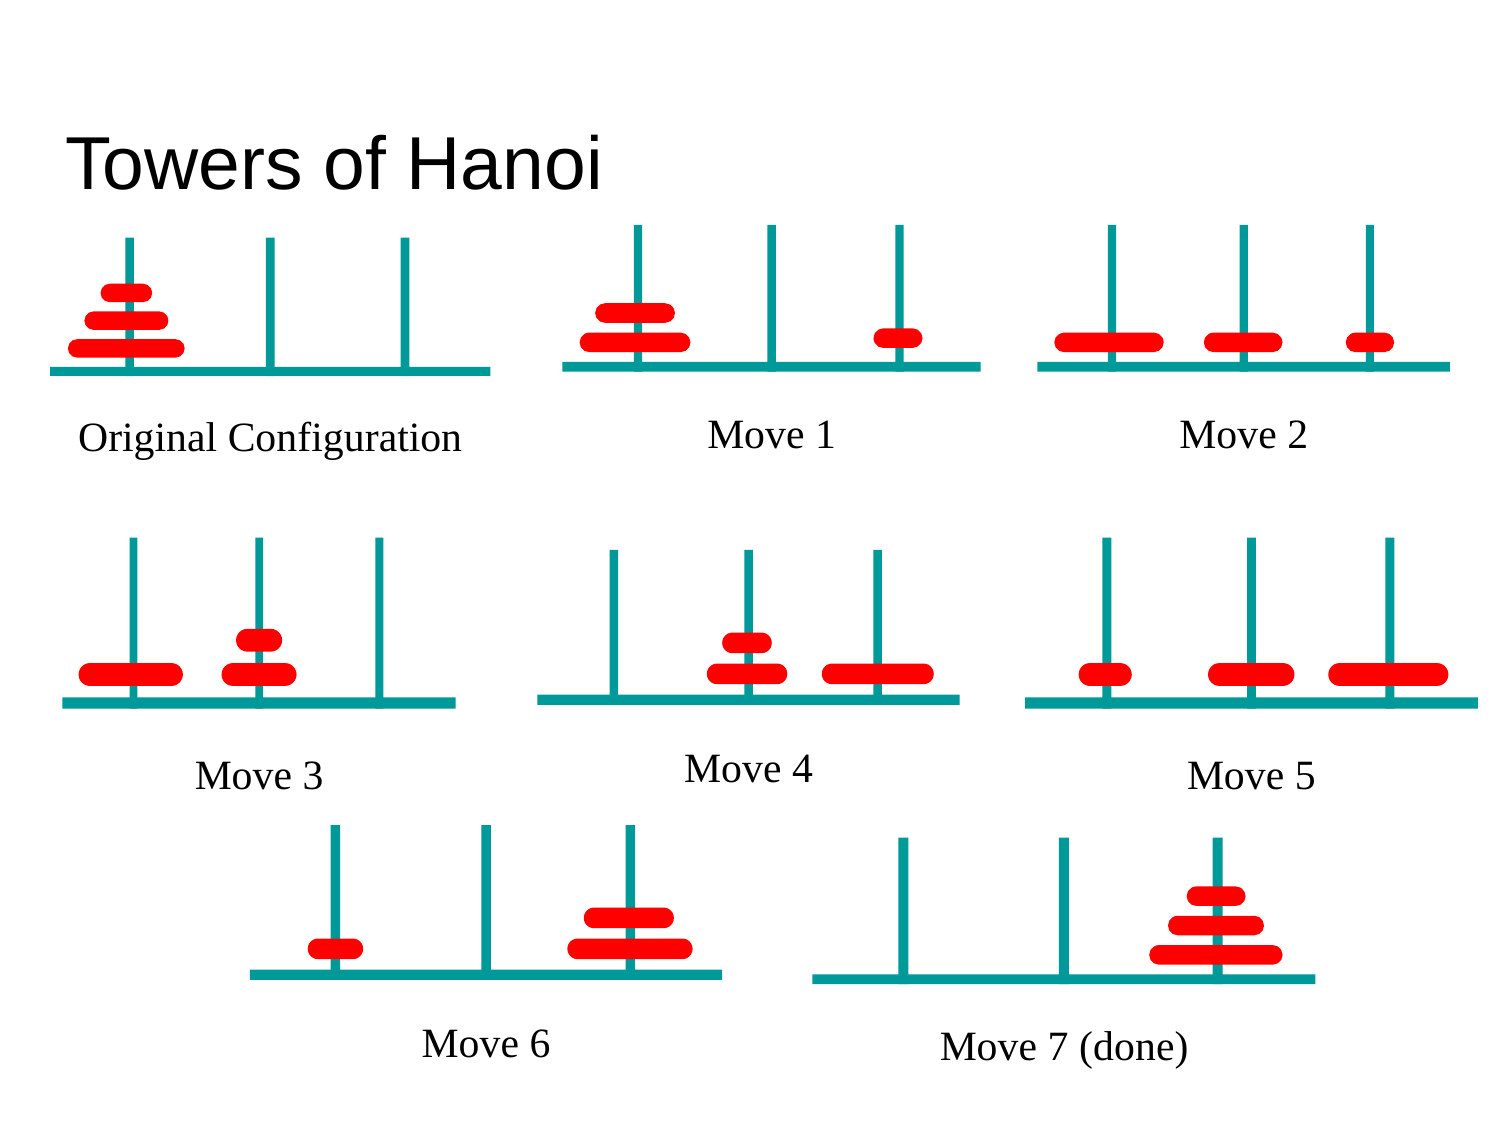

Towers of Hanoi

Move 1

Move 2

Original Configuration

Move 3

Move 5

Move 4

Move 6

Move 7 (done)